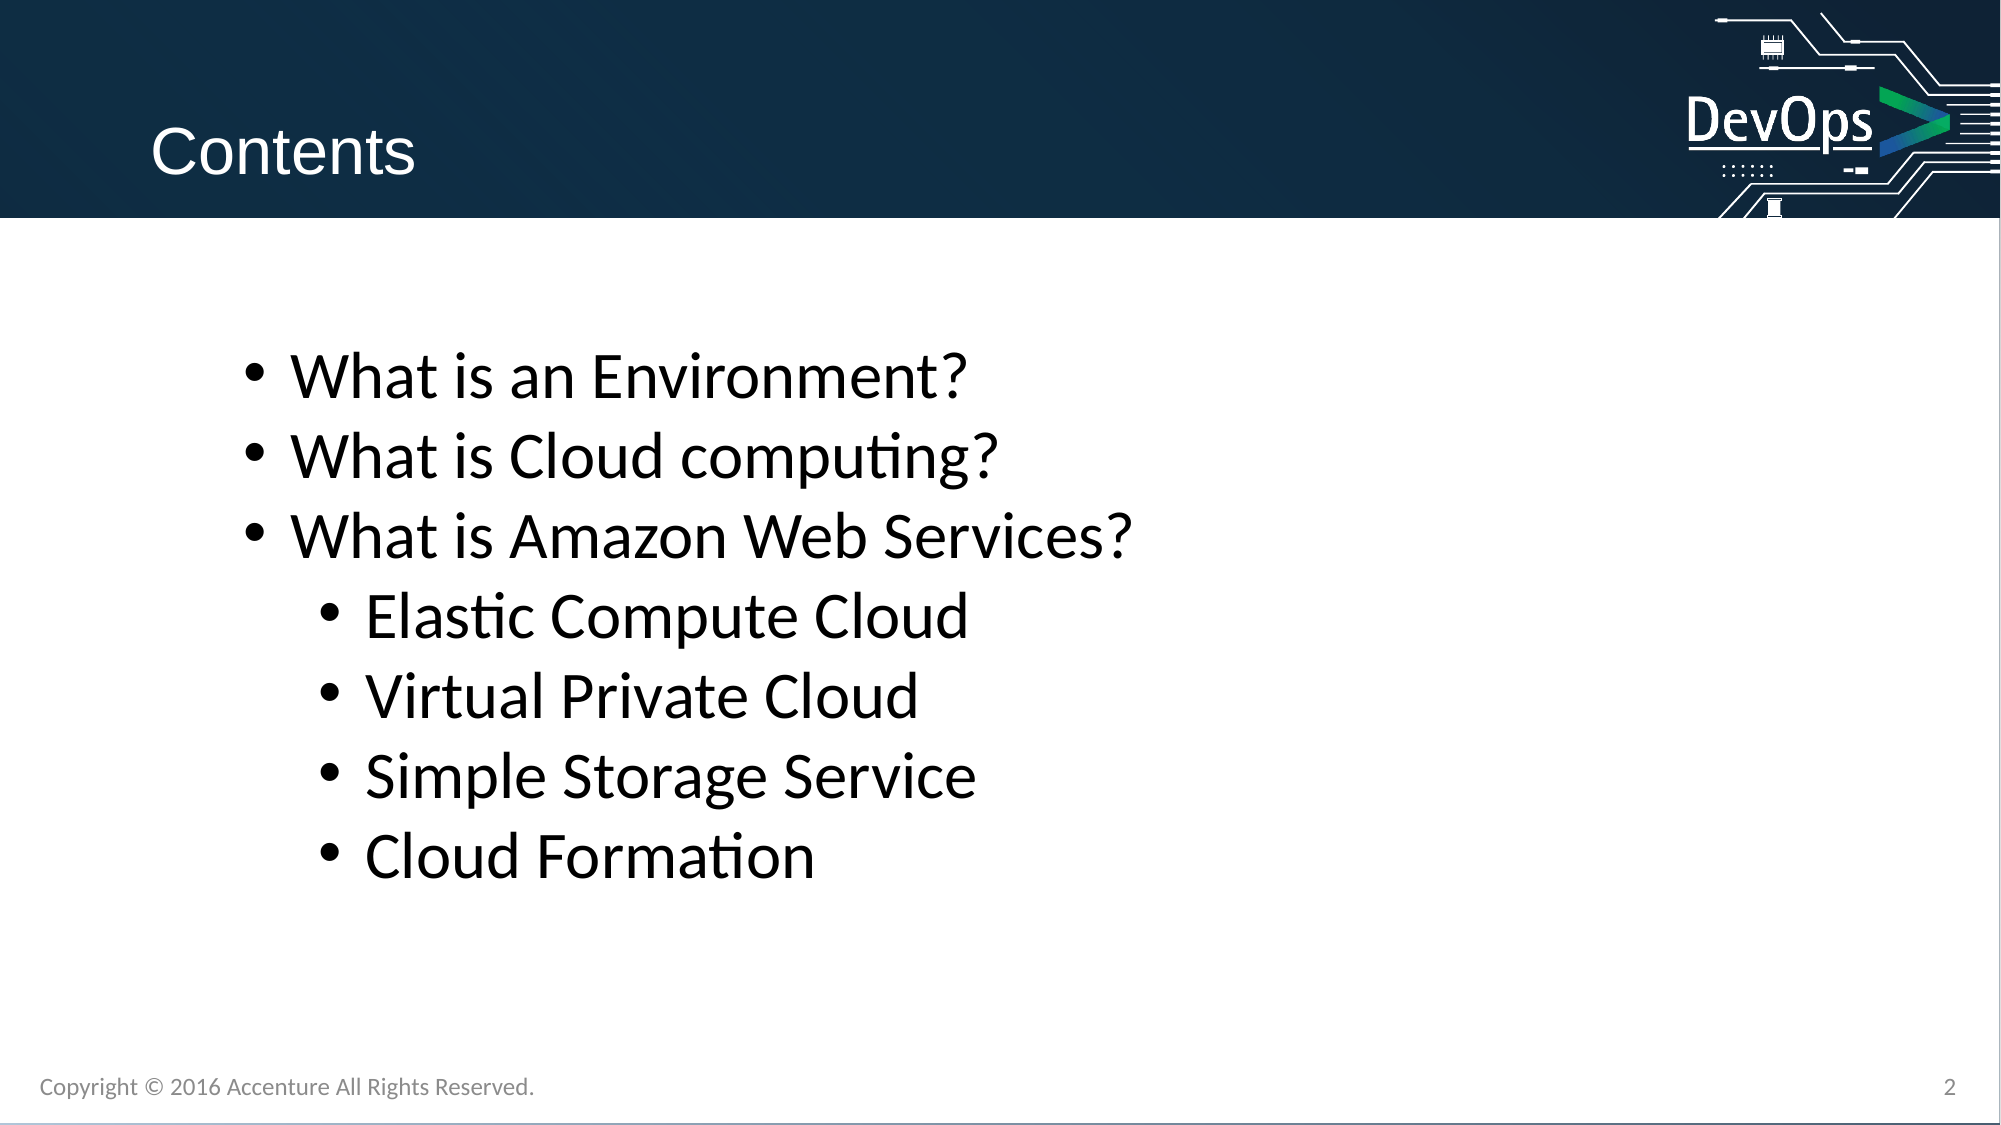

Contents
What is an Environment?
What is Cloud computing?
What is Amazon Web Services?
Elastic Compute Cloud
Virtual Private Cloud
Simple Storage Service
Cloud Formation